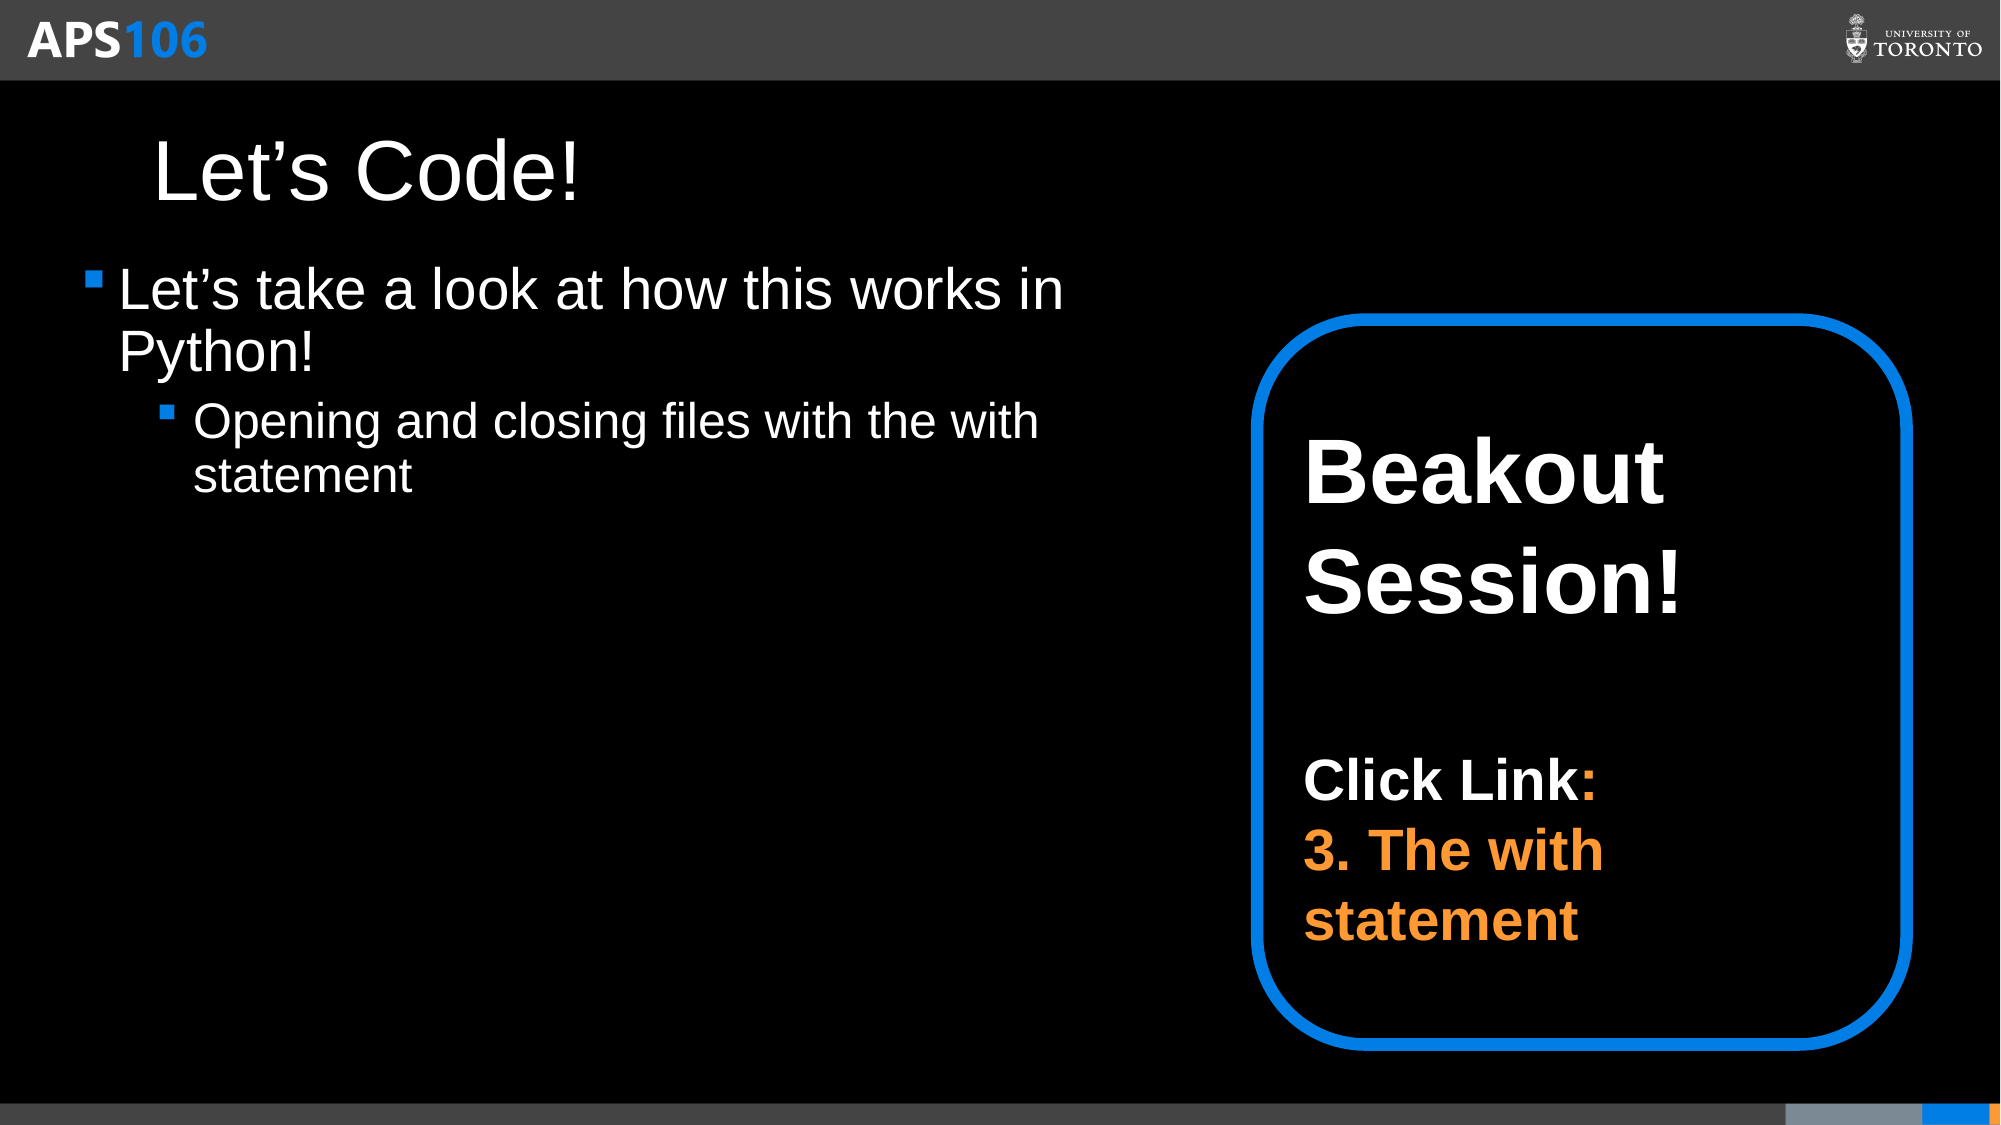

# Let’s Code!
Let’s take a look at how this works in Python!
Opening and closing files with the with statement
Beakout Session!

Click Link:
3. The with statement